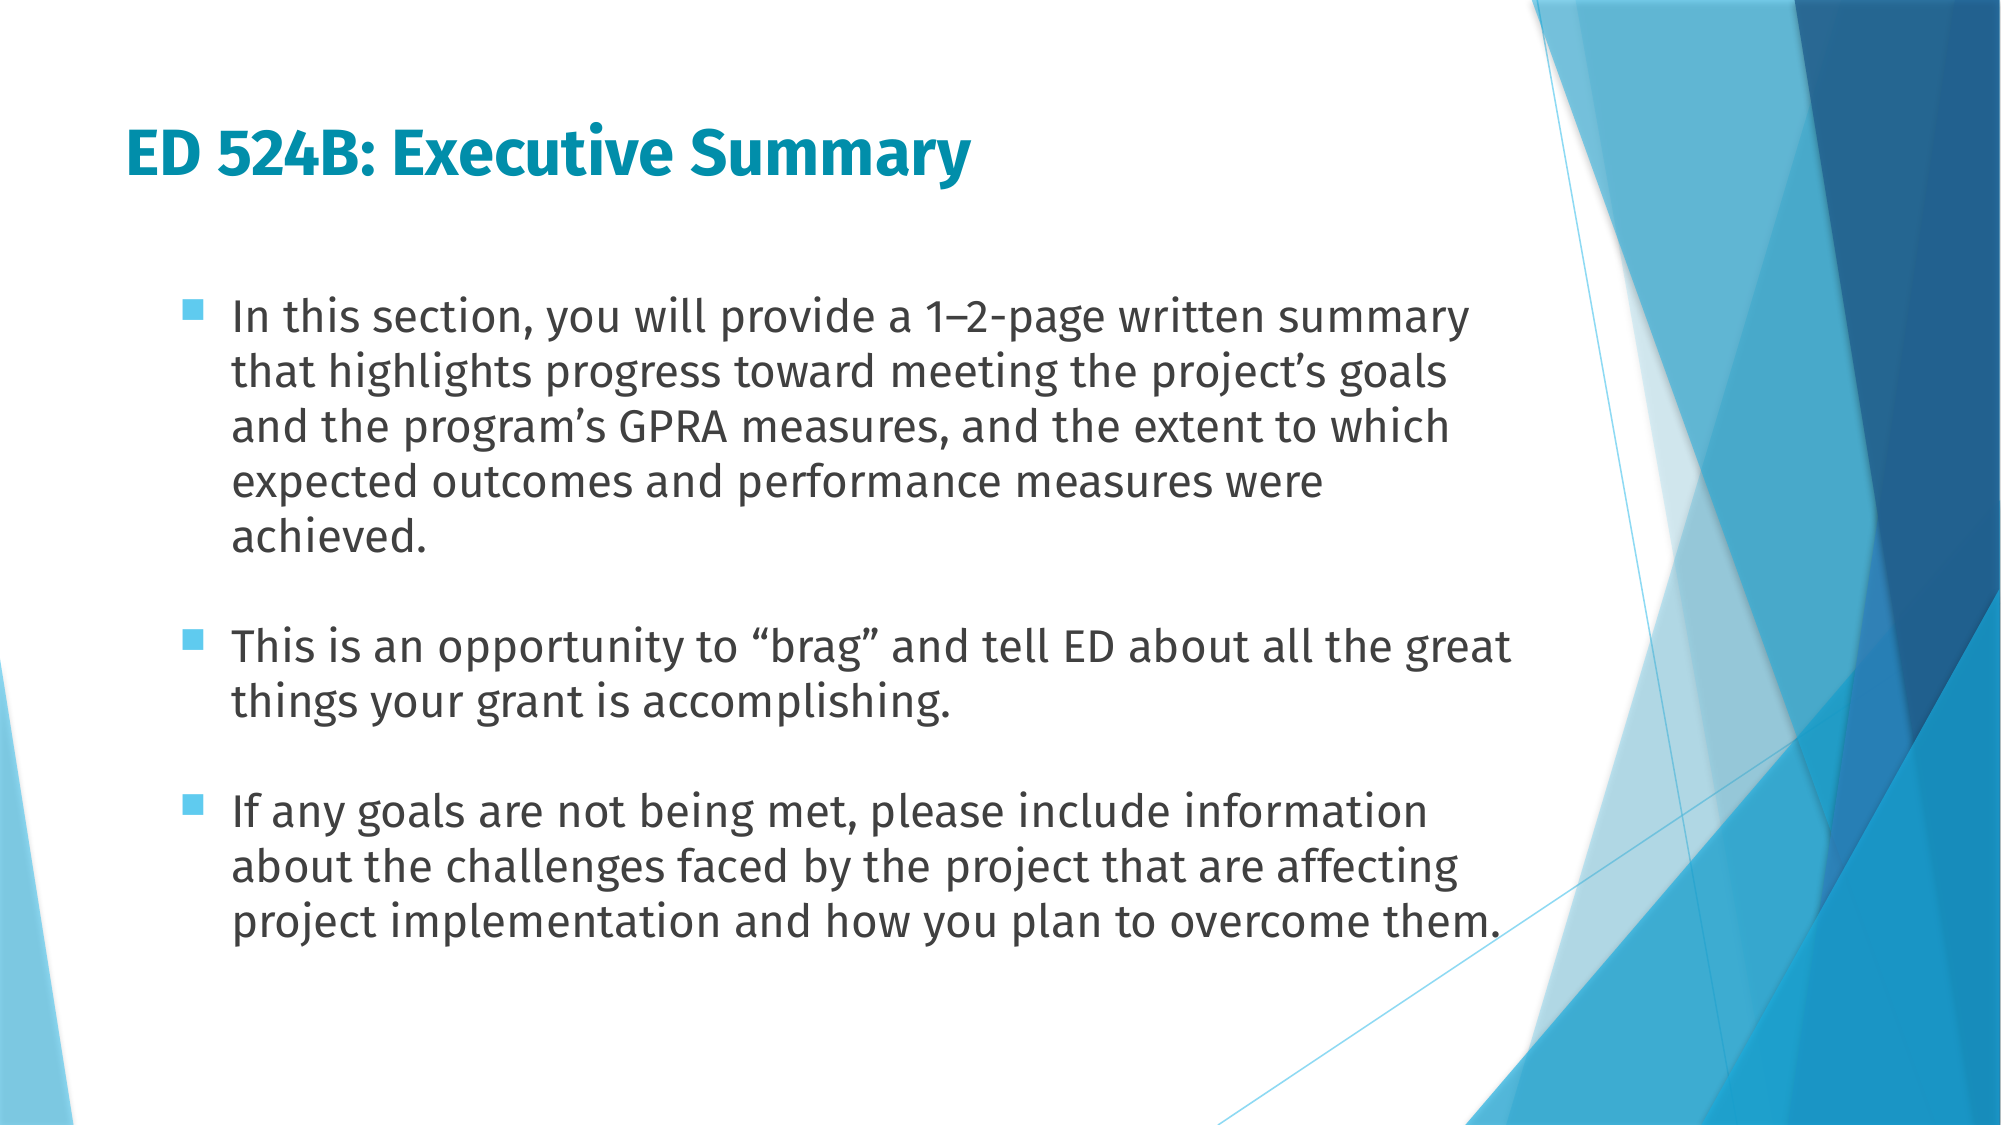

# ED 524B: Executive Summary
In this section, you will provide a 1–2-page written summary that highlights progress toward meeting the project’s goals and the program’s GPRA measures, and the extent to which expected outcomes and performance measures were achieved.

This is an opportunity to “brag” and tell ED about all the great things your grant is accomplishing.

If any goals are not being met, please include information about the challenges faced by the project that are affecting project implementation and how you plan to overcome them.